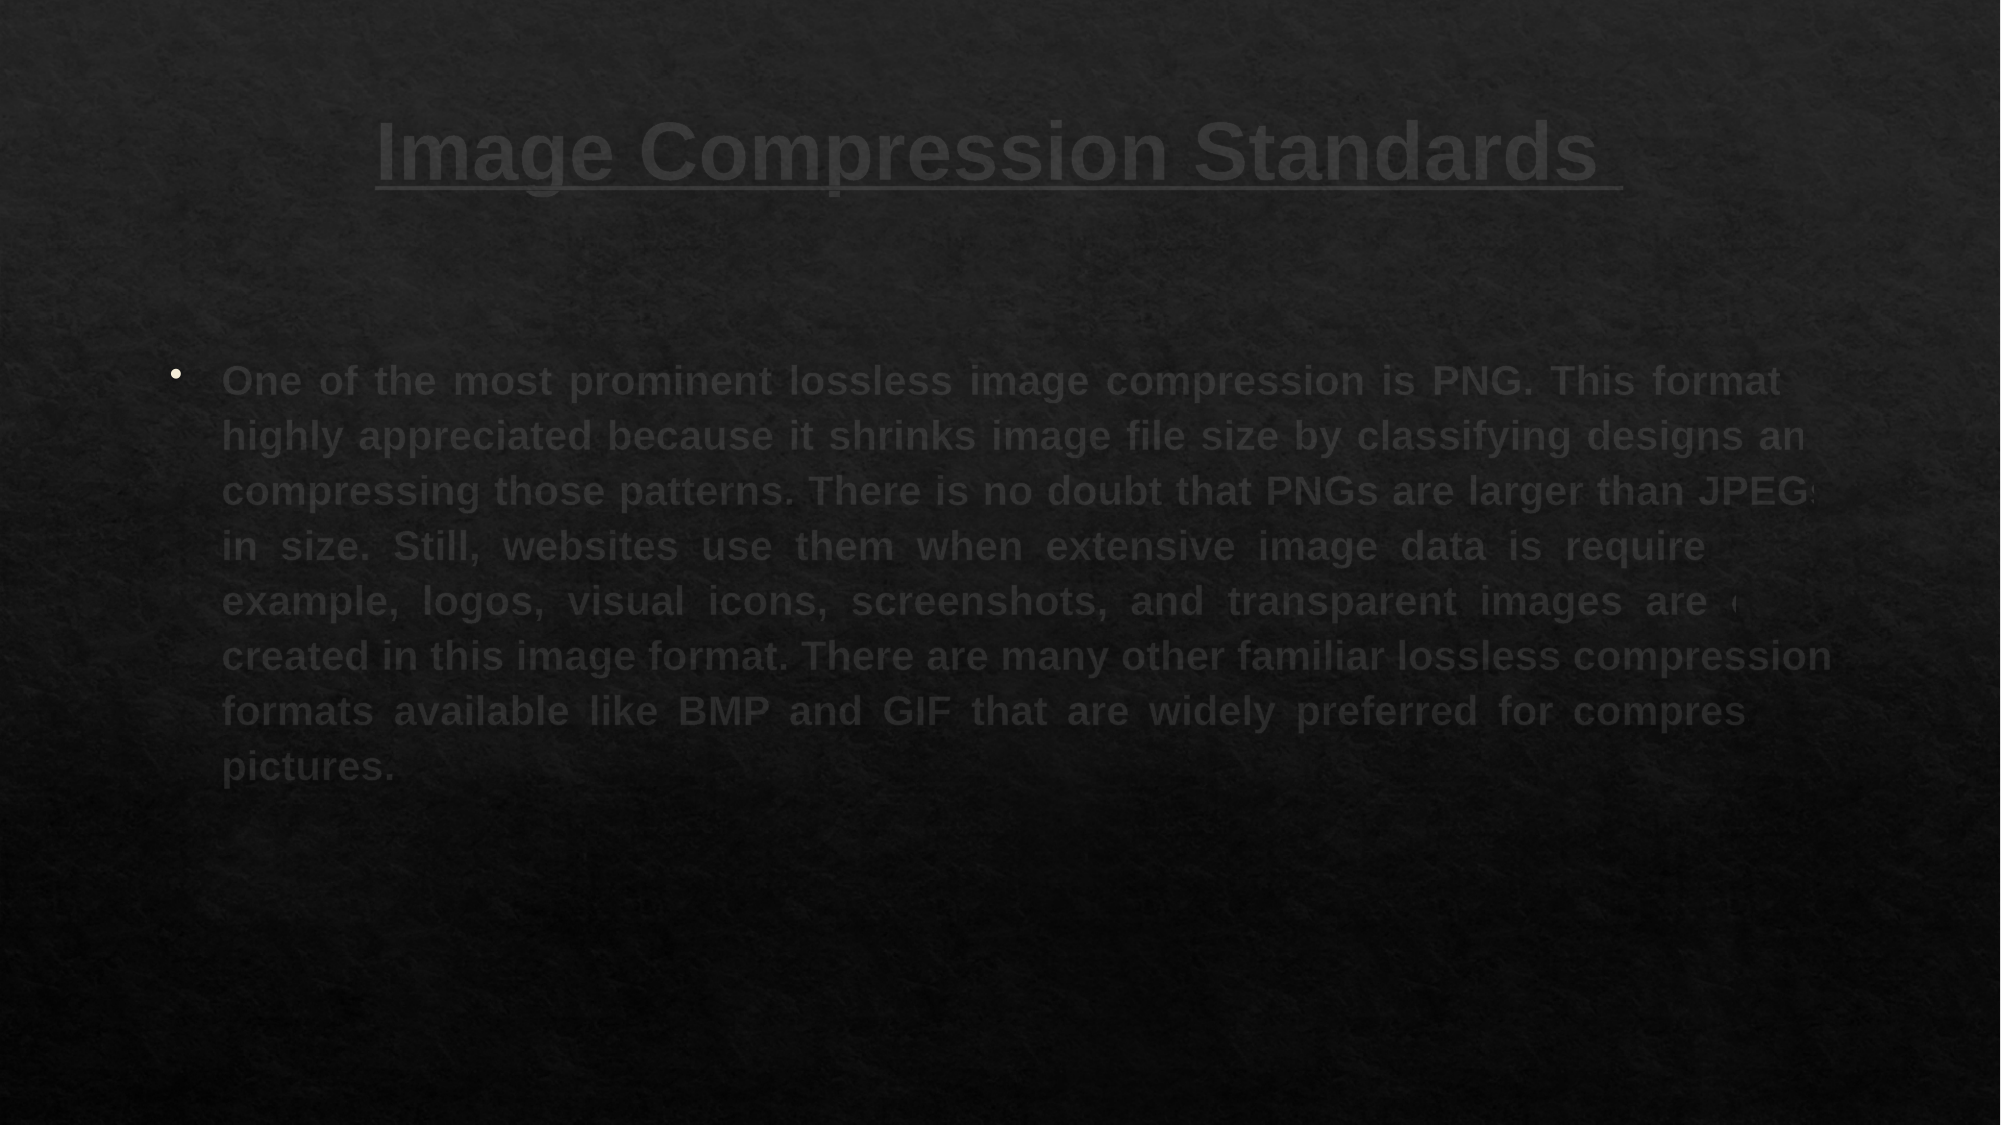

# Image Compression Standards
One of the most prominent lossless image compression is PNG. This format is highly appreciated because it shrinks image file size by classifying designs and compressing those patterns. There is no doubt that PNGs are larger than JPEGs in size. Still, websites use them when extensive image data is required. For example, logos, visual icons, screenshots, and transparent images are often created in this image format. There are many other familiar lossless compression formats available like BMP and GIF that are widely preferred for compressing pictures.